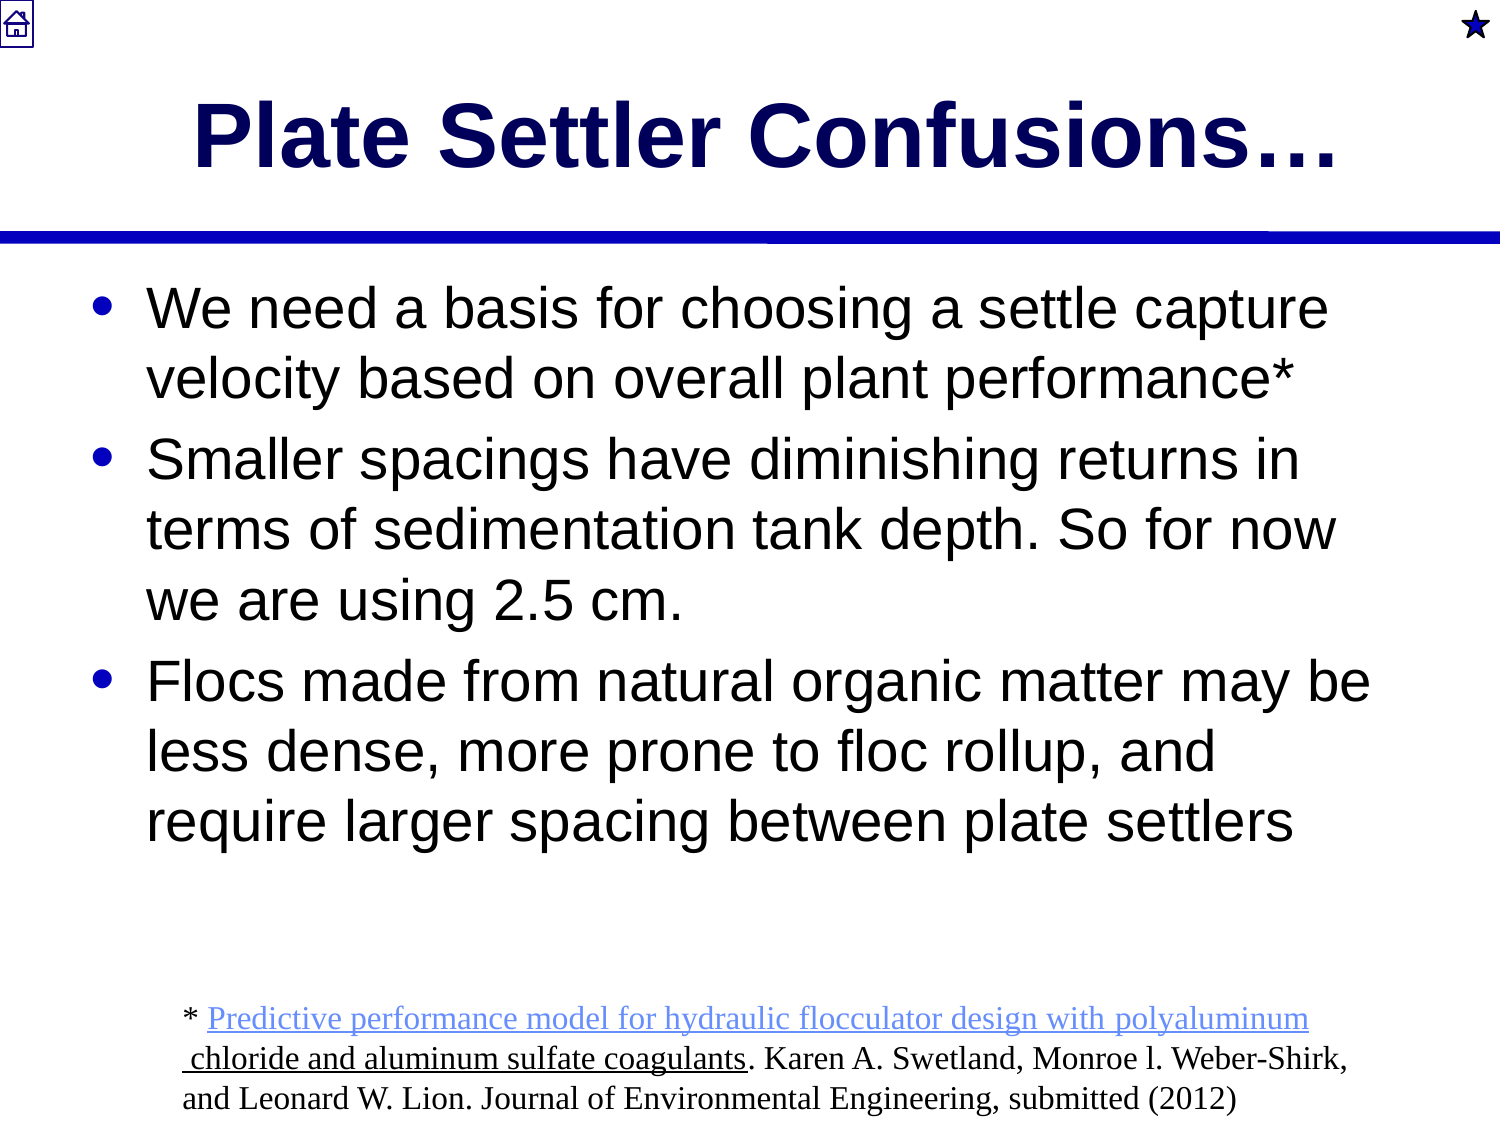

# Plate Settler Confusions…
We need a basis for choosing a settle capture velocity based on overall plant performance*
Smaller spacings have diminishing returns in terms of sedimentation tank depth. So for now we are using 2.5 cm.
Flocs made from natural organic matter may be less dense, more prone to floc rollup, and require larger spacing between plate settlers

* Predictive performance model for hydraulic flocculator design with polyaluminum chloride and aluminum sulfate coagulants. Karen A. Swetland, Monroe l. Weber-Shirk, and Leonard W. Lion. Journal of Environmental Engineering, submitted (2012)